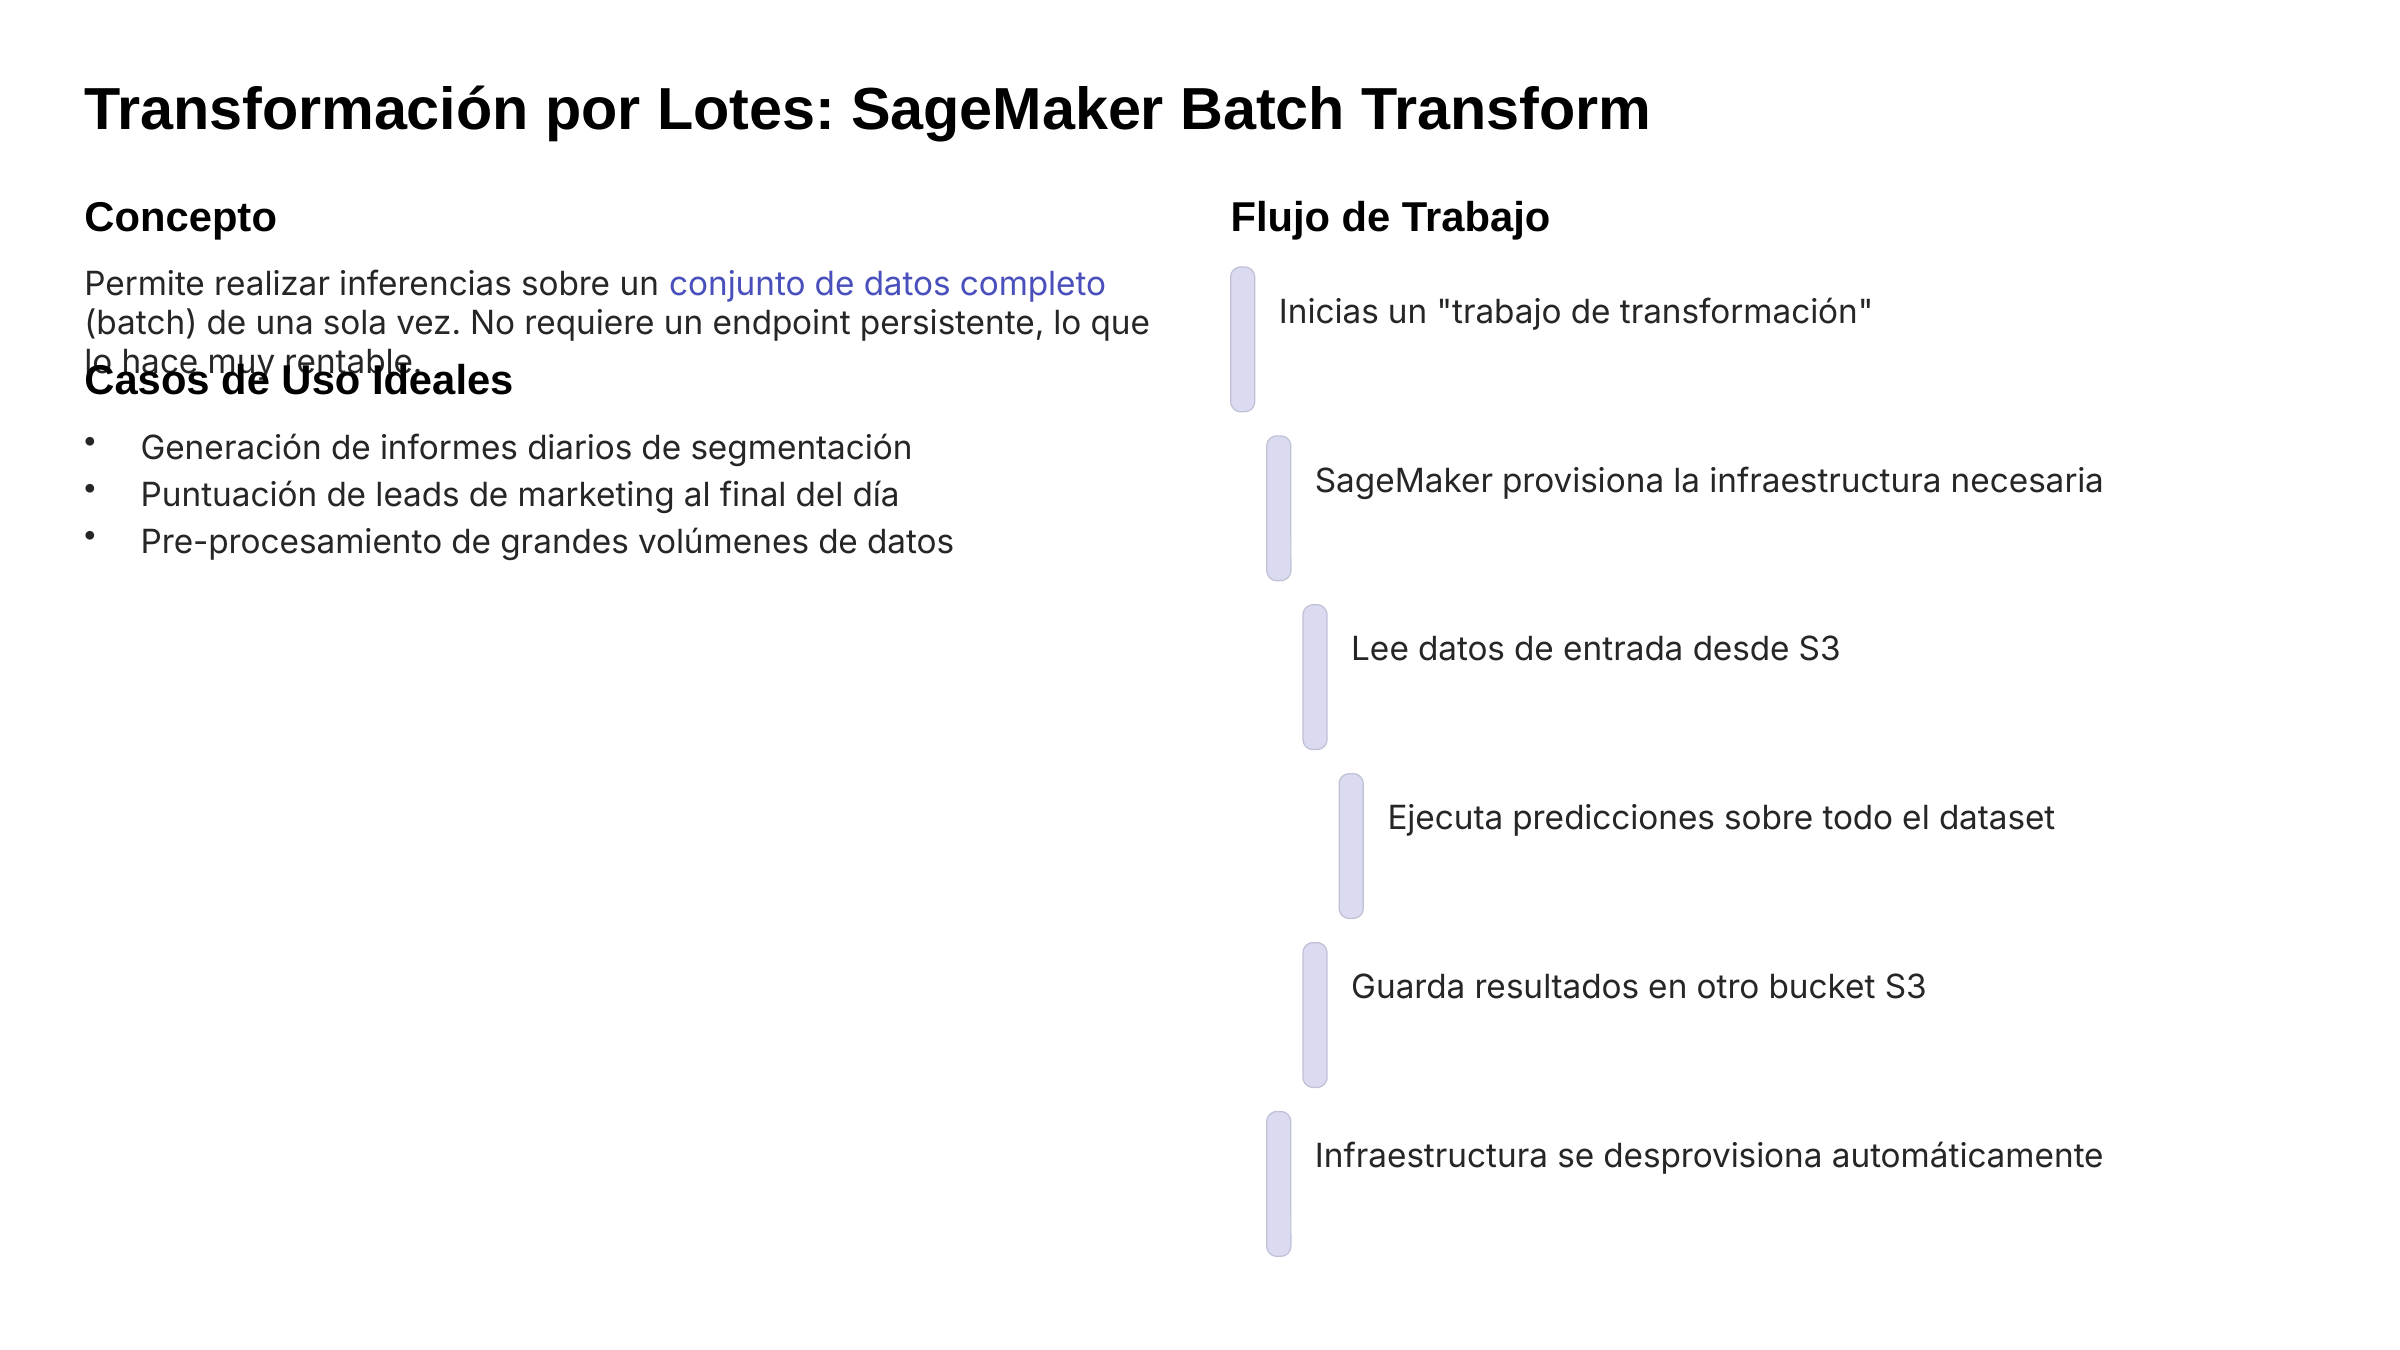

Transformación por Lotes: SageMaker Batch Transform
Concepto
Flujo de Trabajo
Permite realizar inferencias sobre un conjunto de datos completo (batch) de una sola vez. No requiere un endpoint persistente, lo que lo hace muy rentable.

Inicias un "trabajo de transformación"
Casos de Uso Ideales
Generación de informes diarios de segmentación

SageMaker provisiona la infraestructura necesaria
Puntuación de leads de marketing al final del día
Pre-procesamiento de grandes volúmenes de datos

Lee datos de entrada desde S3

Ejecuta predicciones sobre todo el dataset

Guarda resultados en otro bucket S3

Infraestructura se desprovisiona automáticamente